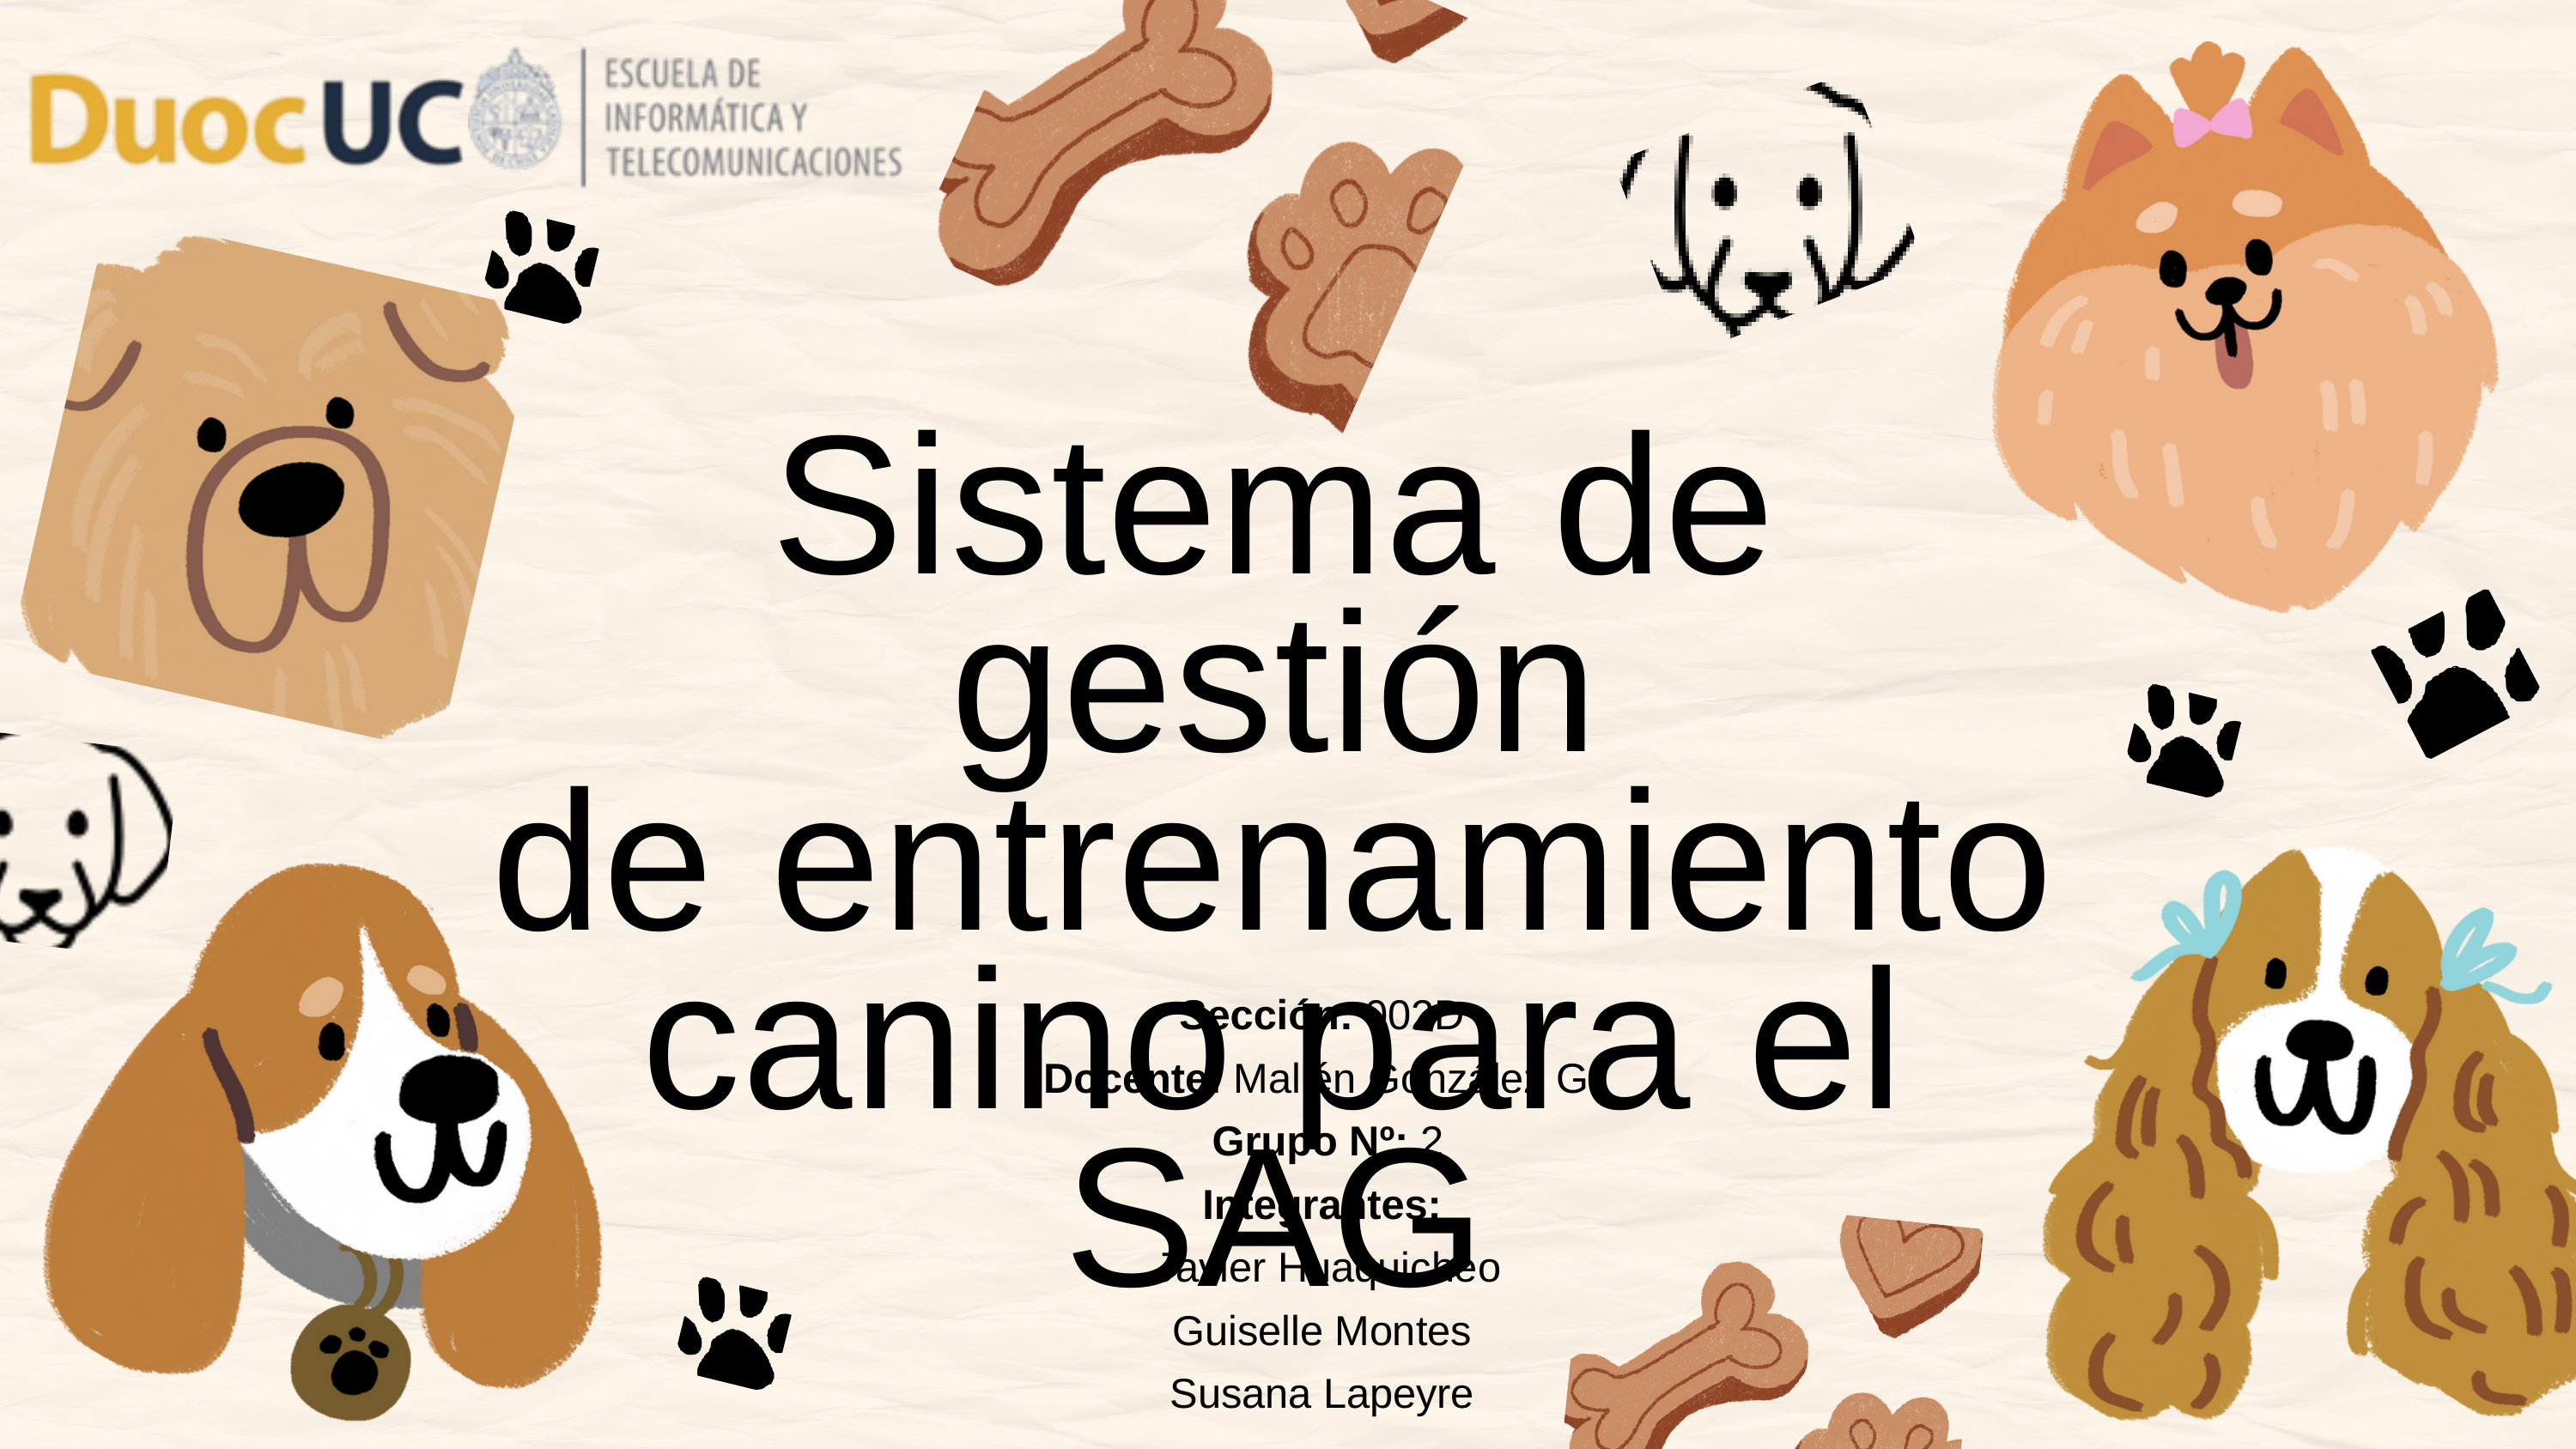

Sistema de gestión
de entrenamiento canino para el SAG

Sección: 002D
Docente: Mallén González G
 Grupo Nº: 2
Integrantes:
 Javier Huaquicheo
Guiselle Montes
Susana Lapeyre